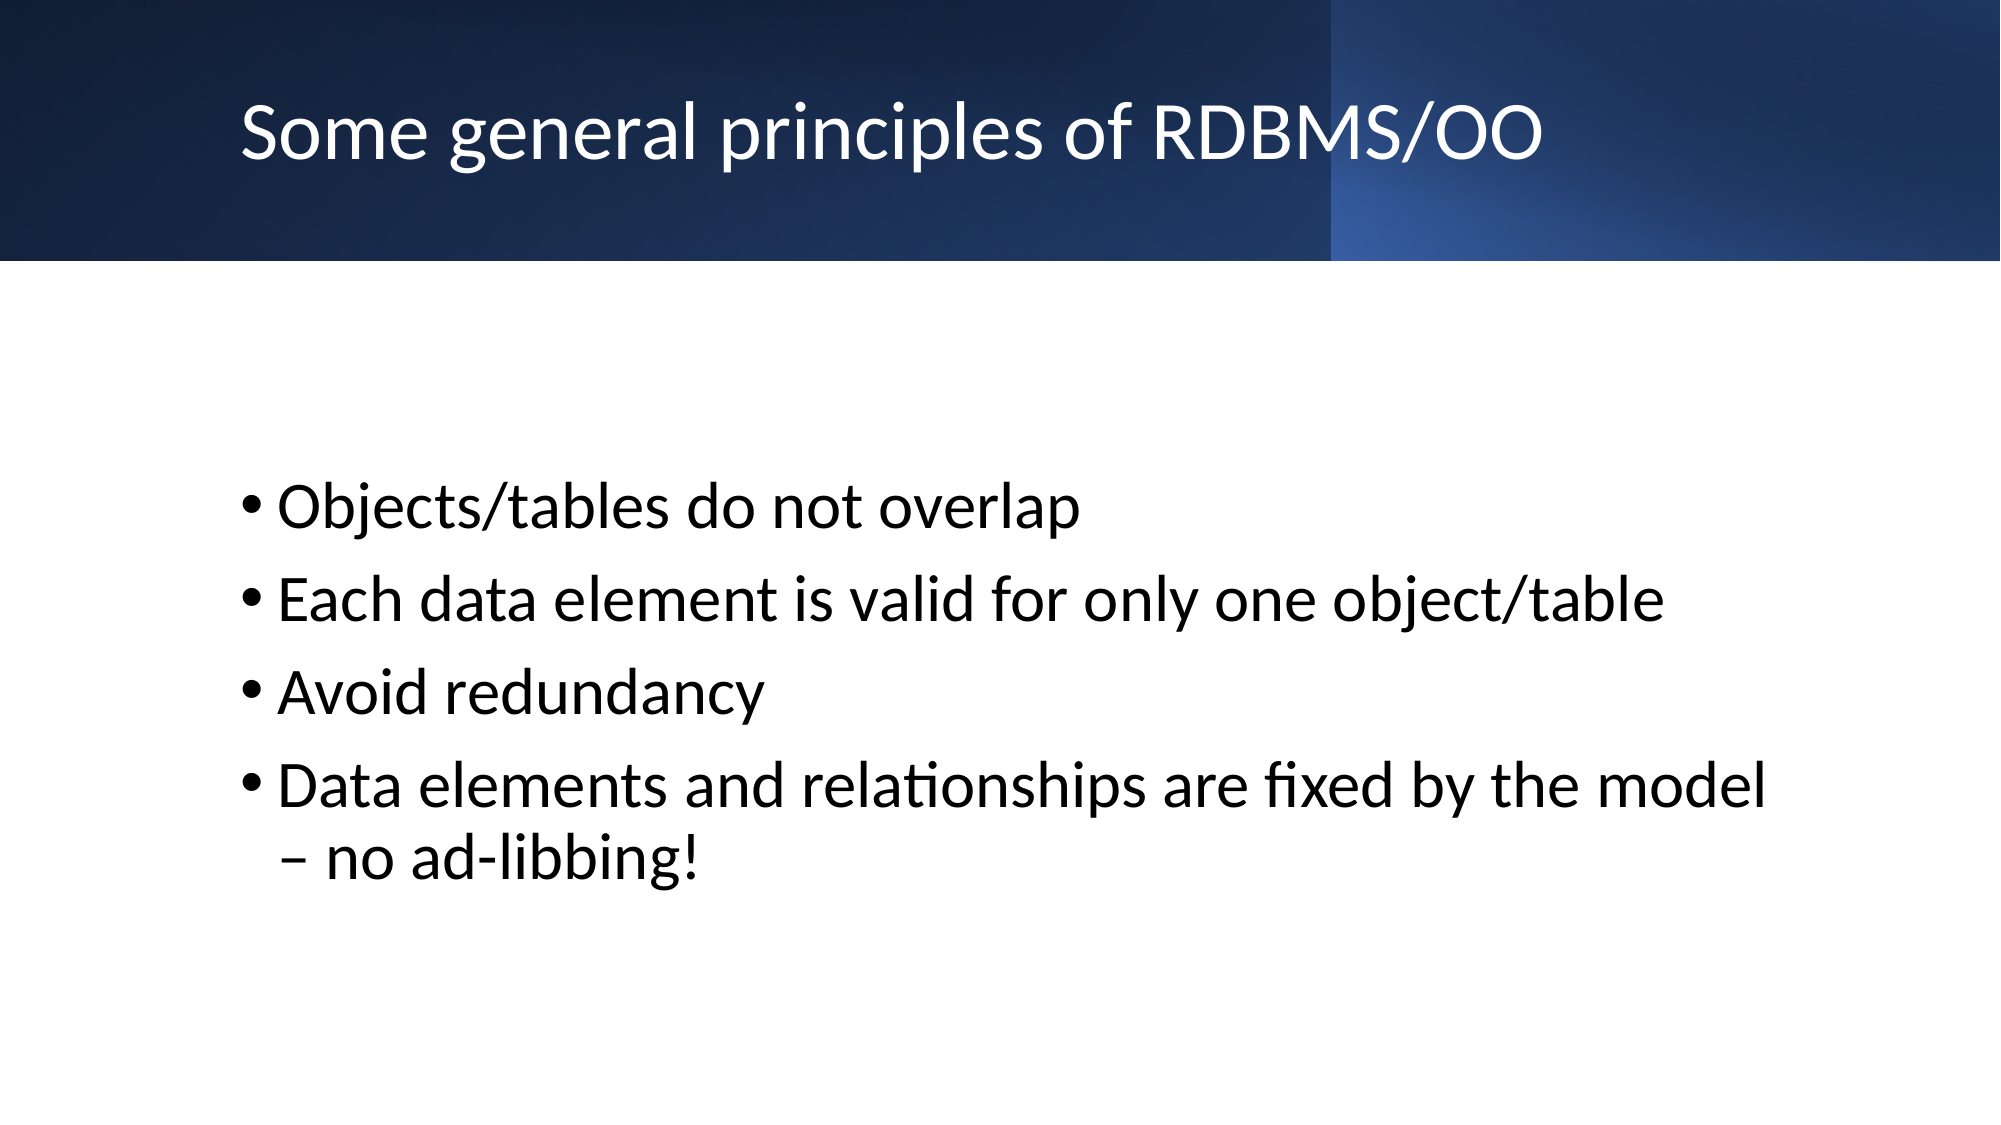

# Some general principles of RDBMS/OO
Objects/tables do not overlap
Each data element is valid for only one object/table
Avoid redundancy
Data elements and relationships are fixed by the model – no ad-libbing!